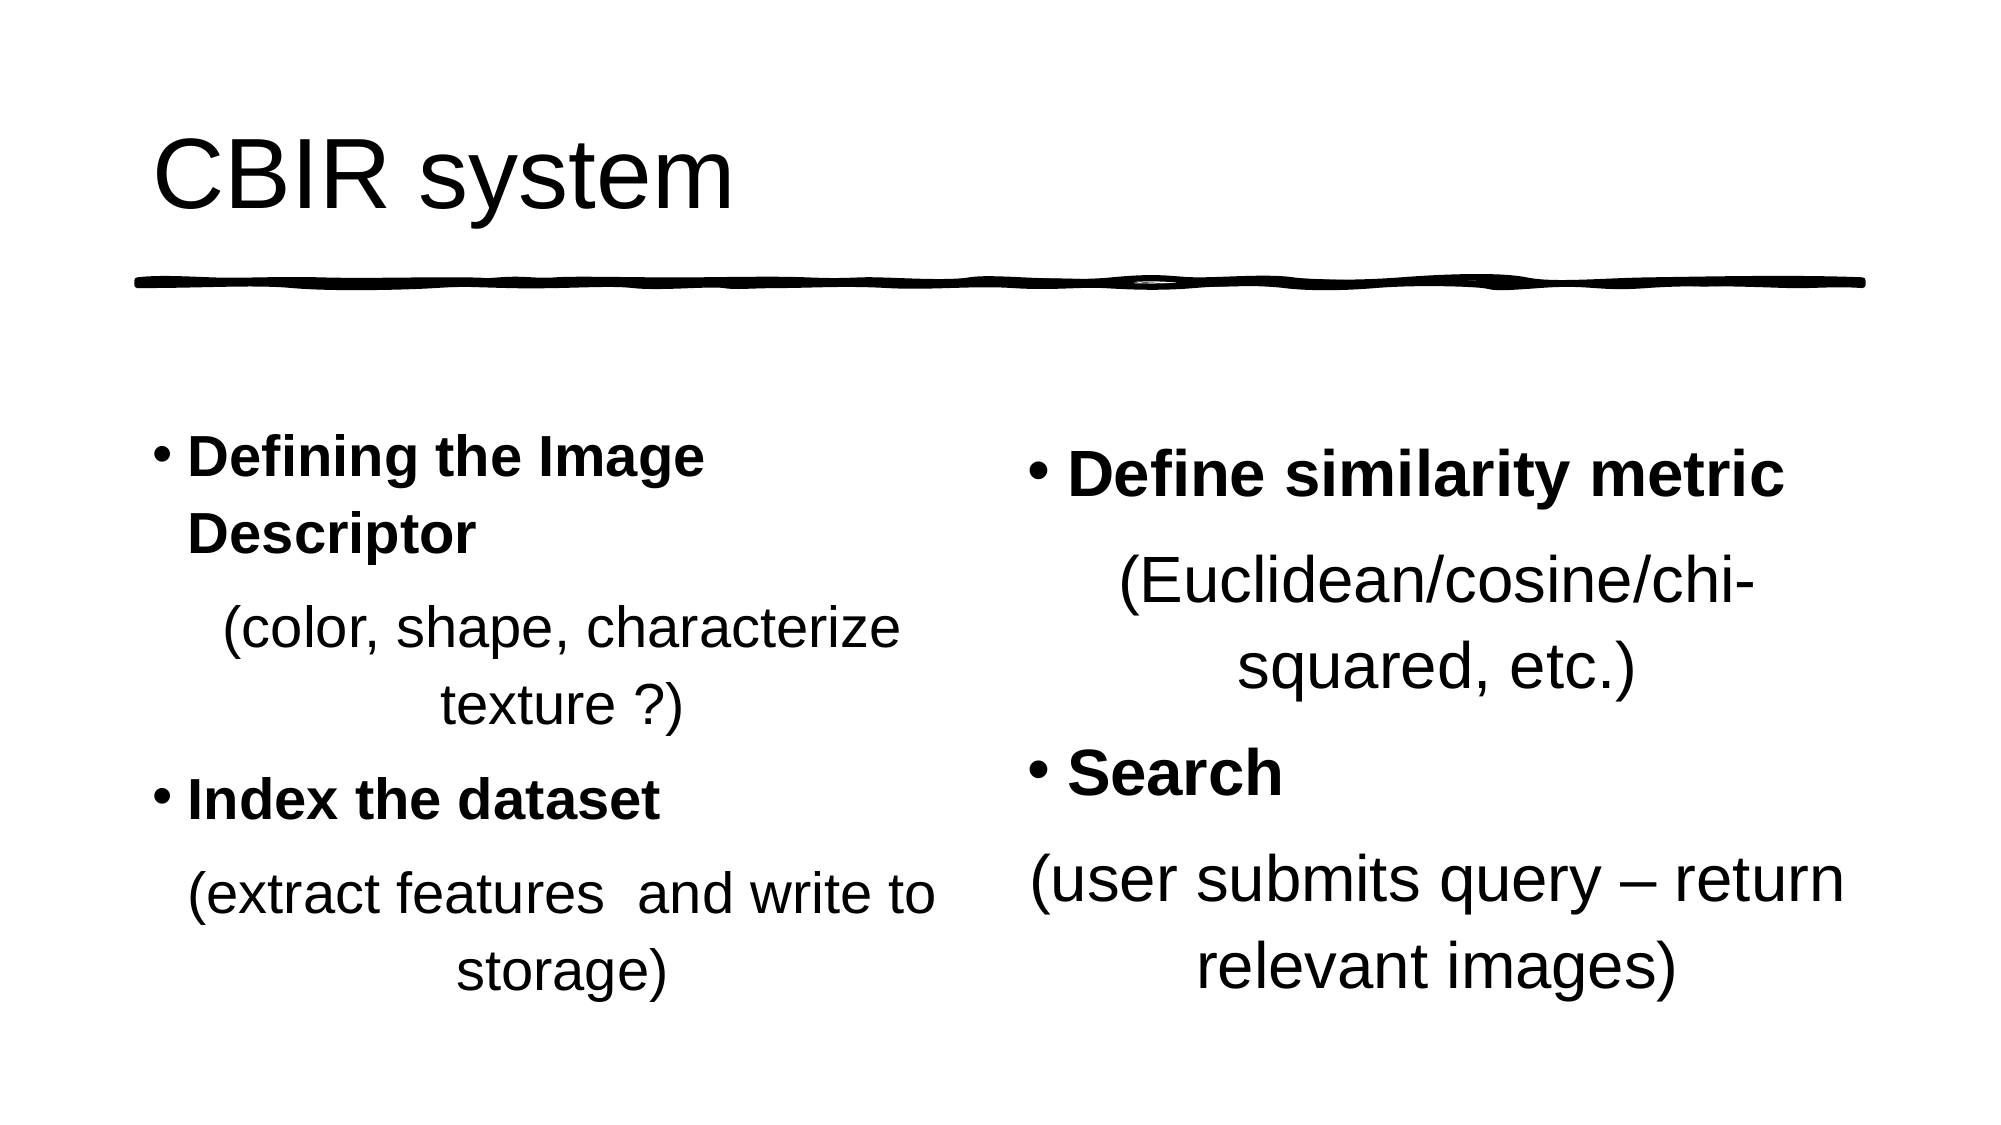

# CBIR system

Defining the Image Descriptor
(color, shape, characterize texture ?)
Index the dataset
(extract features  and write to storage)

Define similarity metric
(Euclidean/cosine/chi-squared, etc.)
Search
(user submits query – return relevant images)